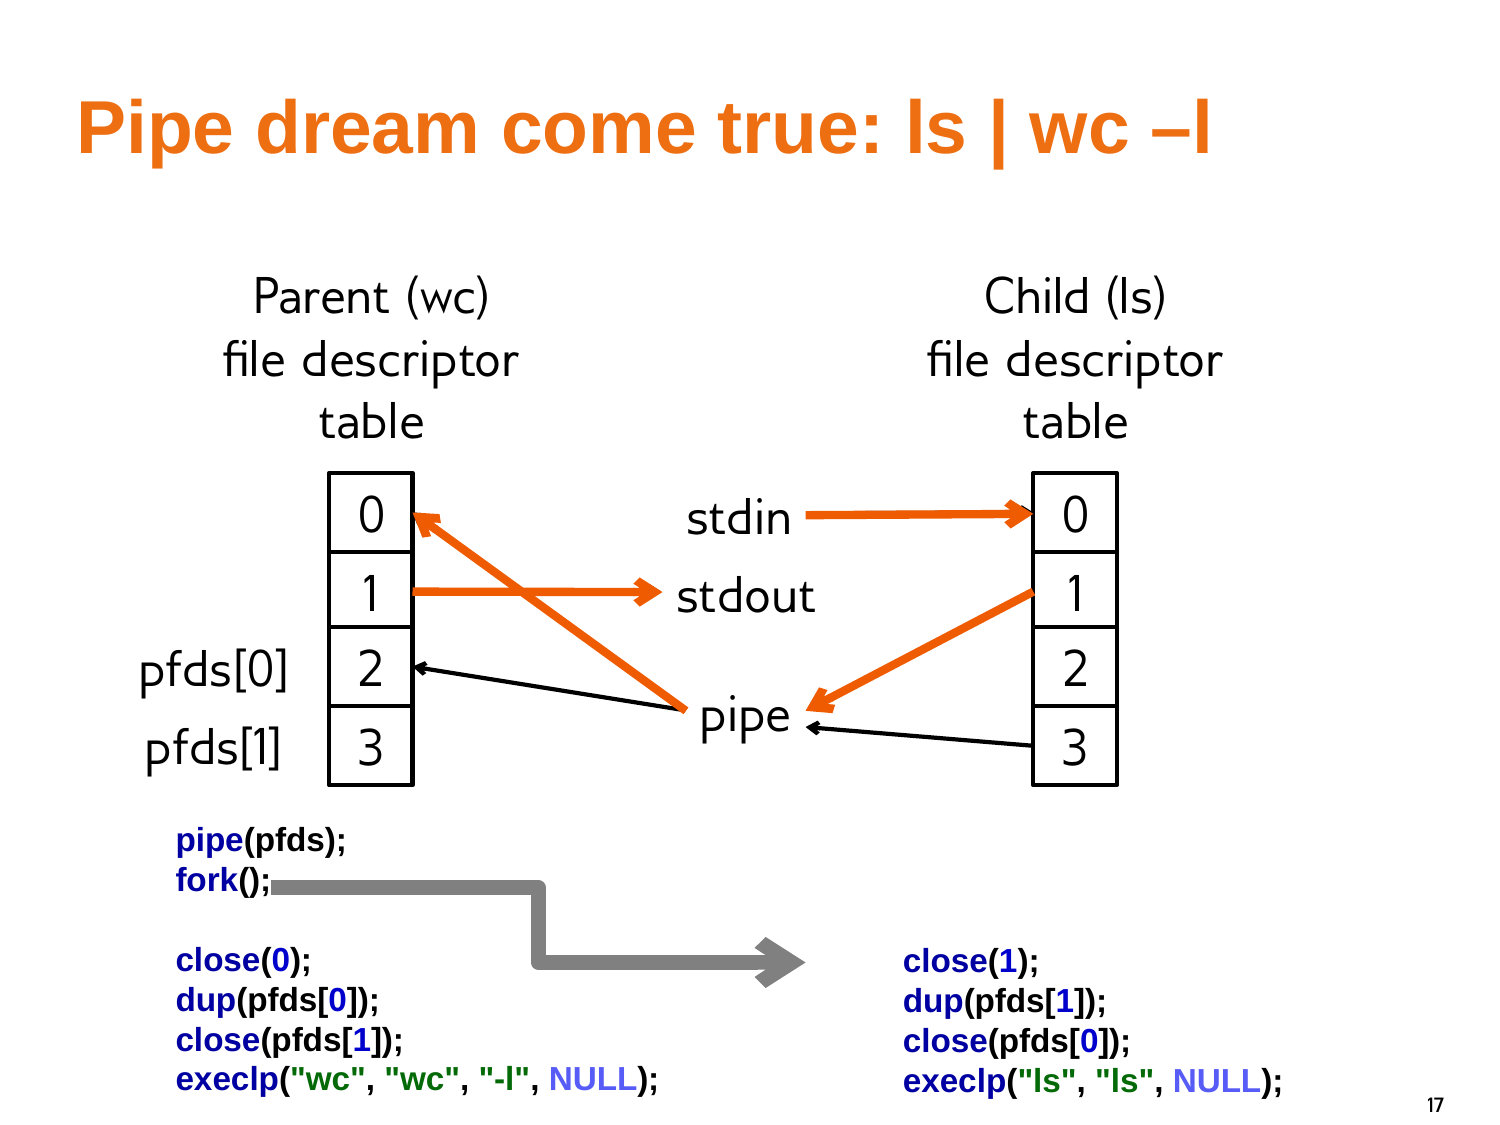

# Pipe dream come true: ls | wc –l
Parent (wc)
file descriptor
table
Child (ls)
file descriptor
table

0

0
stdin

1

1
stdout
pfds[0]

2

3

2

3
pipe
pfds[1]
pipe(pfds);
fork();

close(0);
dup(pfds[0]);
close(pfds[1]);
execlp("wc", "wc", "-l", NULL);
close(1);
dup(pfds[1]);
close(pfds[0]);
execlp("ls", "ls", NULL);